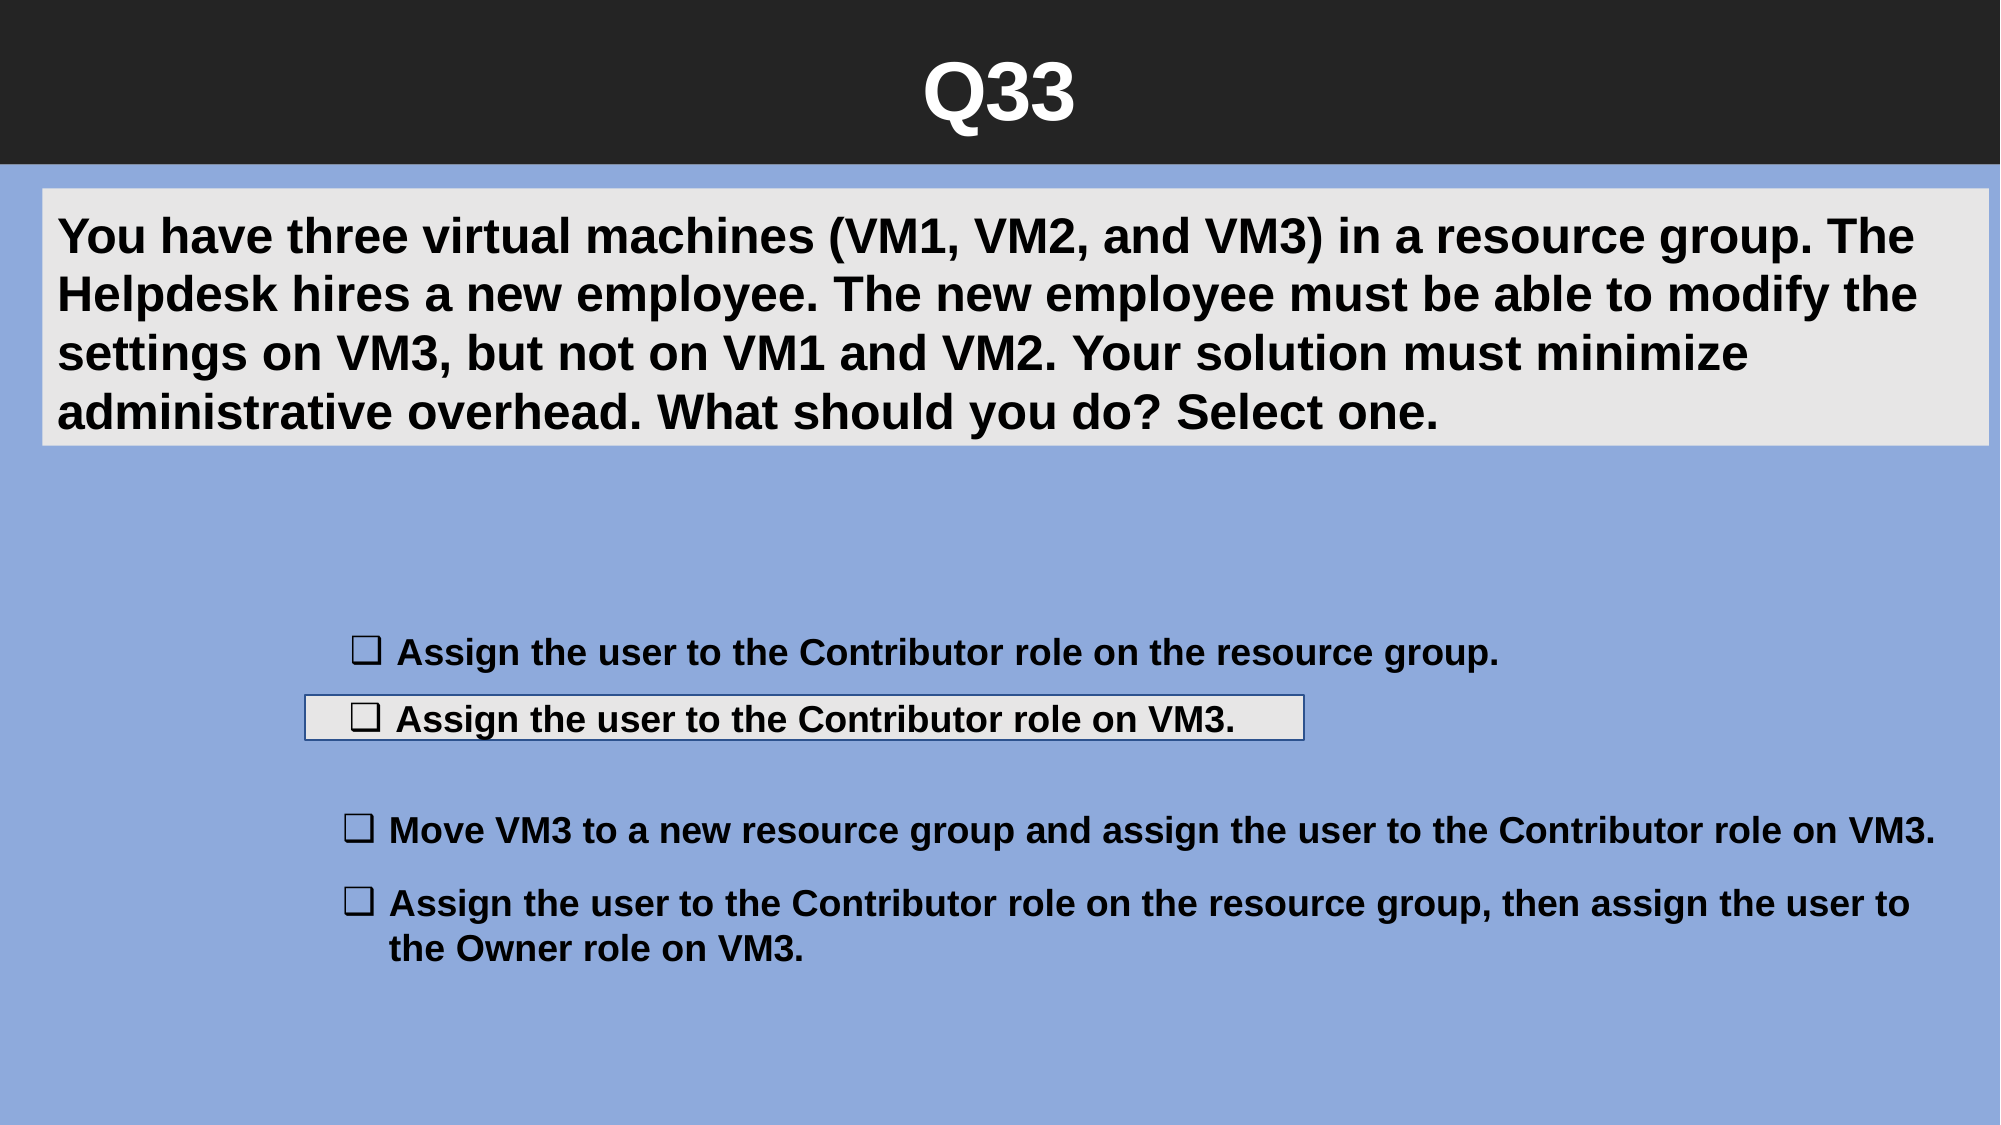

Q33

You have three virtual machines (VM1, VM2, and VM3) in a resource group. The
Helpdesk hires a new employee. The new employee must be able to modify the settings on VM3, but not on VM1 and VM2. Your solution must minimize administrative overhead. What should you do? Select one.
Assign the user to the Contributor role on the resource group.
Assign the user to the Contributor role on VM3.
Move VM3 to a new resource group and assign the user to the Contributor role on VM3.
Assign the user to the Contributor role on the resource group, then assign the user to the Owner role on VM3.